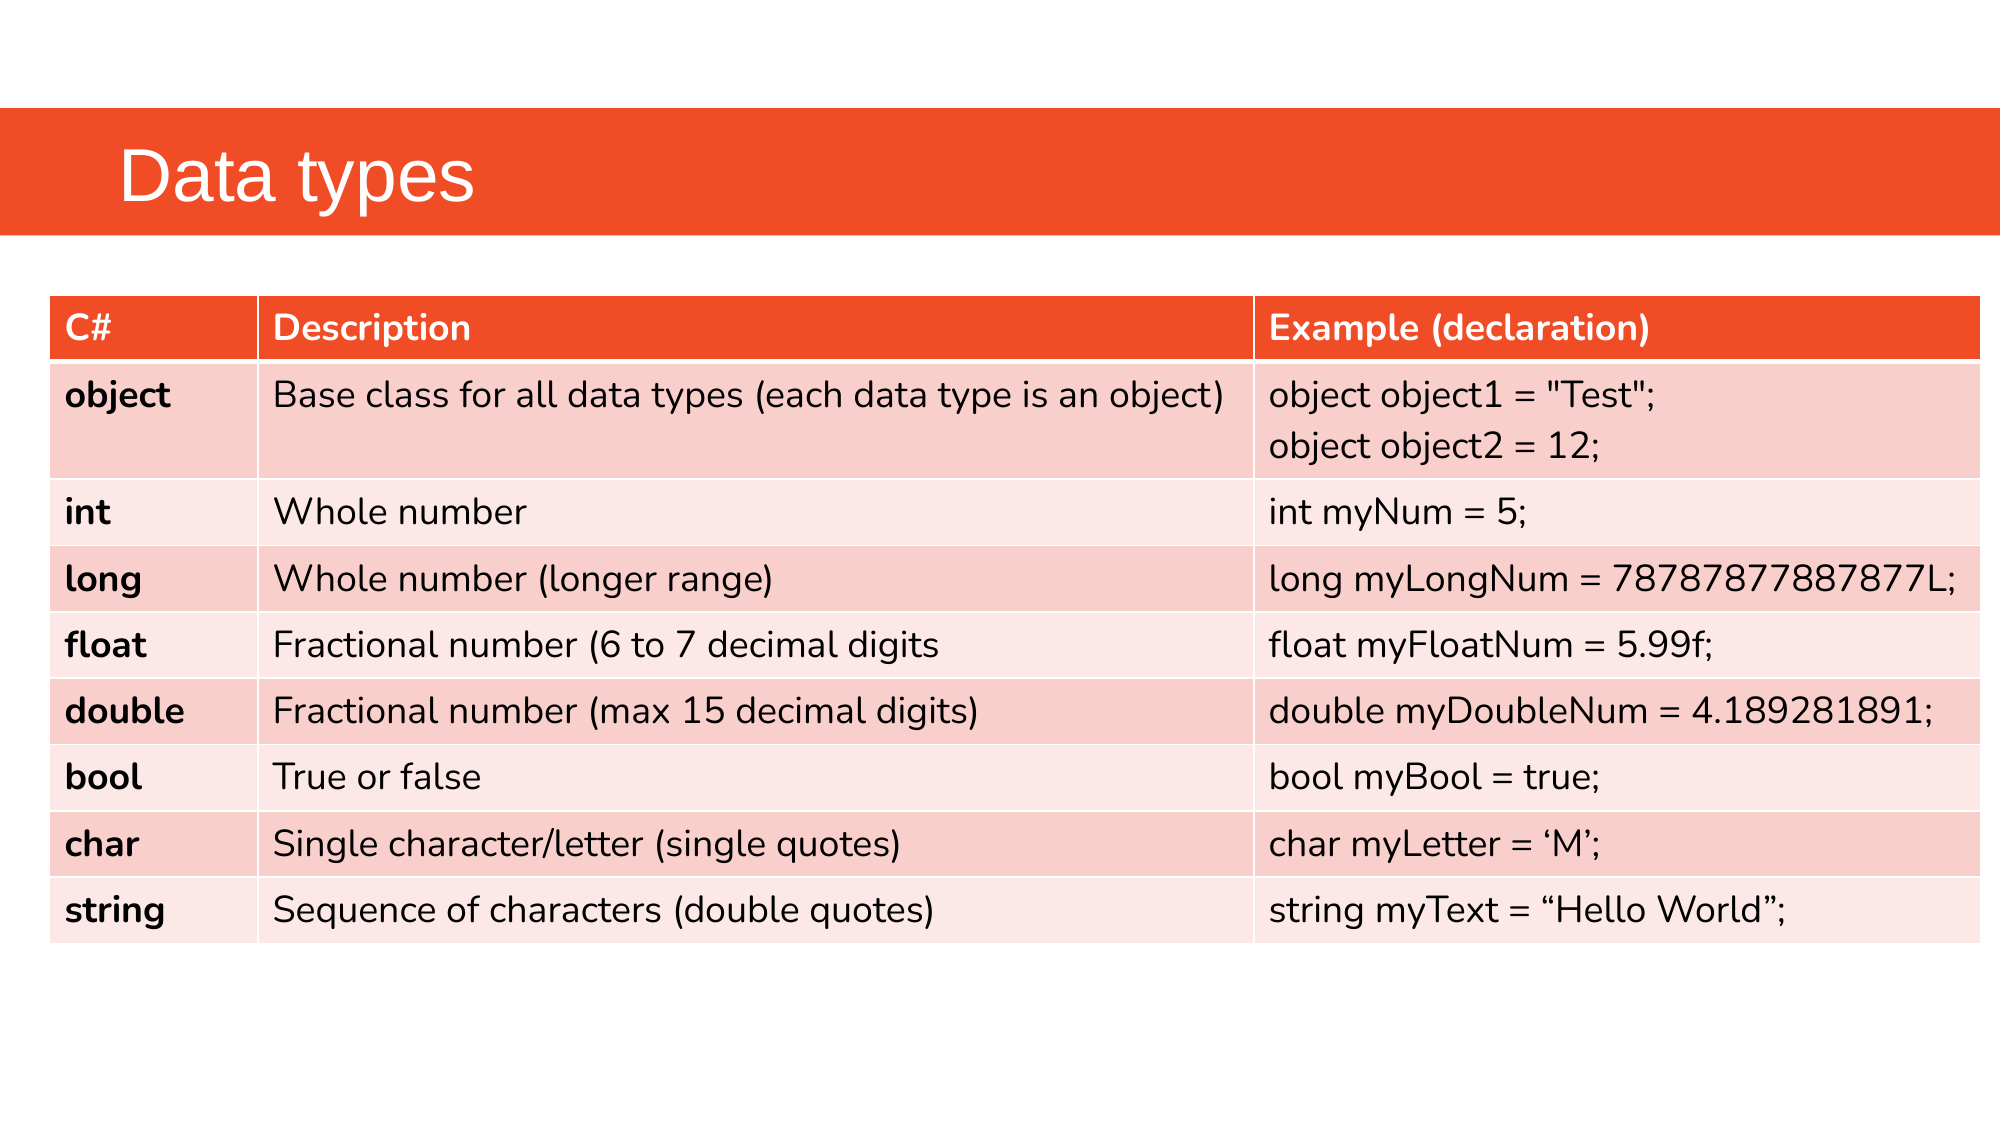

# Data types

| C# | Description | Example (declaration) |
| --- | --- | --- |
| object | Base class for all data types (each data type is an object) | object object1 = "Test"; object object2 = 12; |
| int | Whole number | int myNum = 5; |
| long | Whole number (longer range) | long myLongNum = 78787877887877L; |
| float | Fractional number (6 to 7 decimal digits | float myFloatNum = 5.99f; |
| double | Fractional number (max 15 decimal digits) | double myDoubleNum = 4.189281891; |
| bool | True or false | bool myBool = true; |
| char | Single character/letter (single quotes) | char myLetter = ‘M’; |
| string | Sequence of characters (double quotes) | string myText = “Hello World”; |